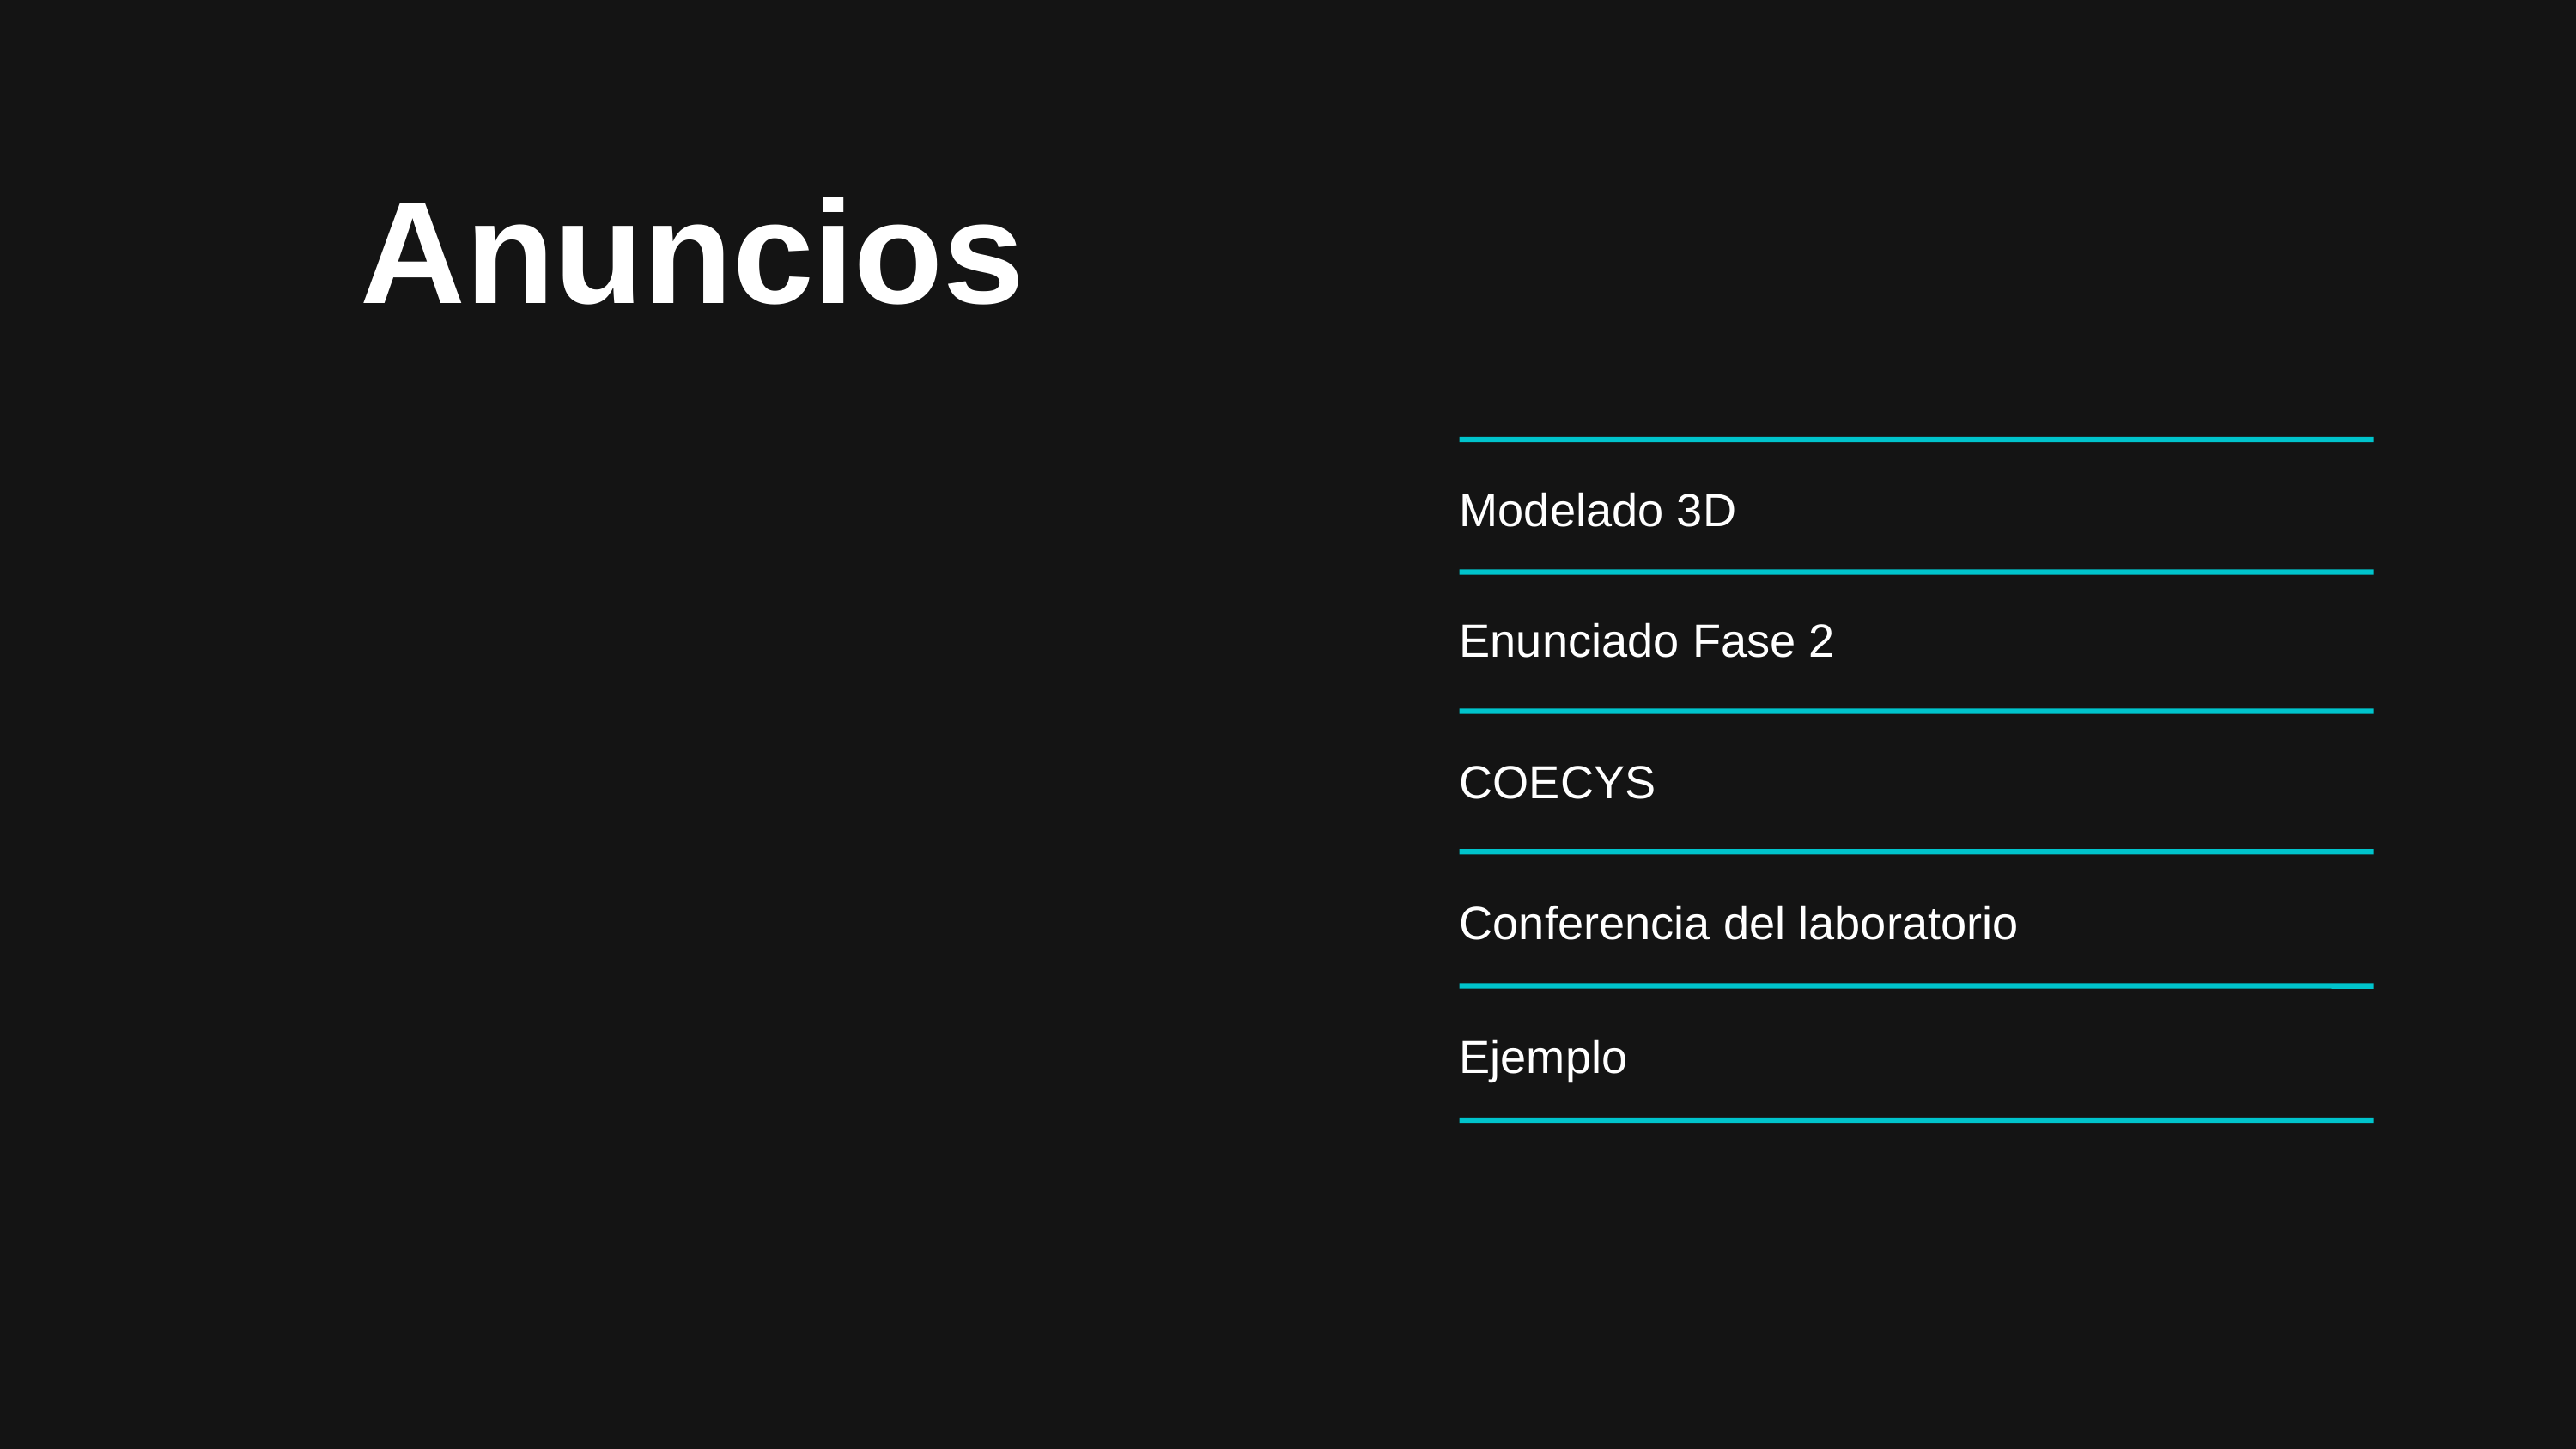

Anuncios

Modelado 3D

Enunciado Fase 2

COECYS

Conferencia del laboratorio

Ejemplo